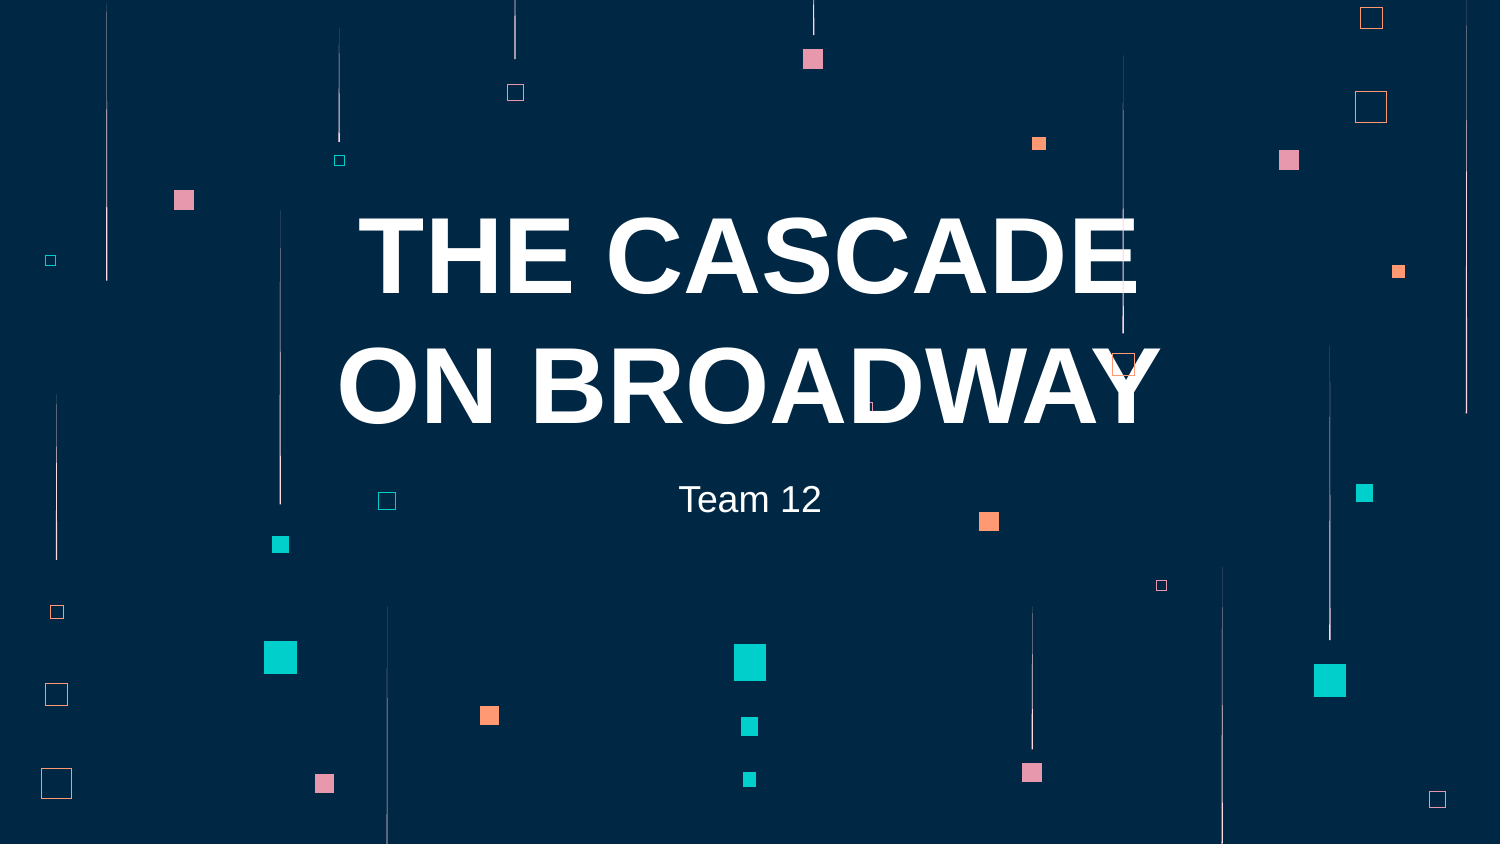

# THE CASCADE ON BROADWAY

Team 12